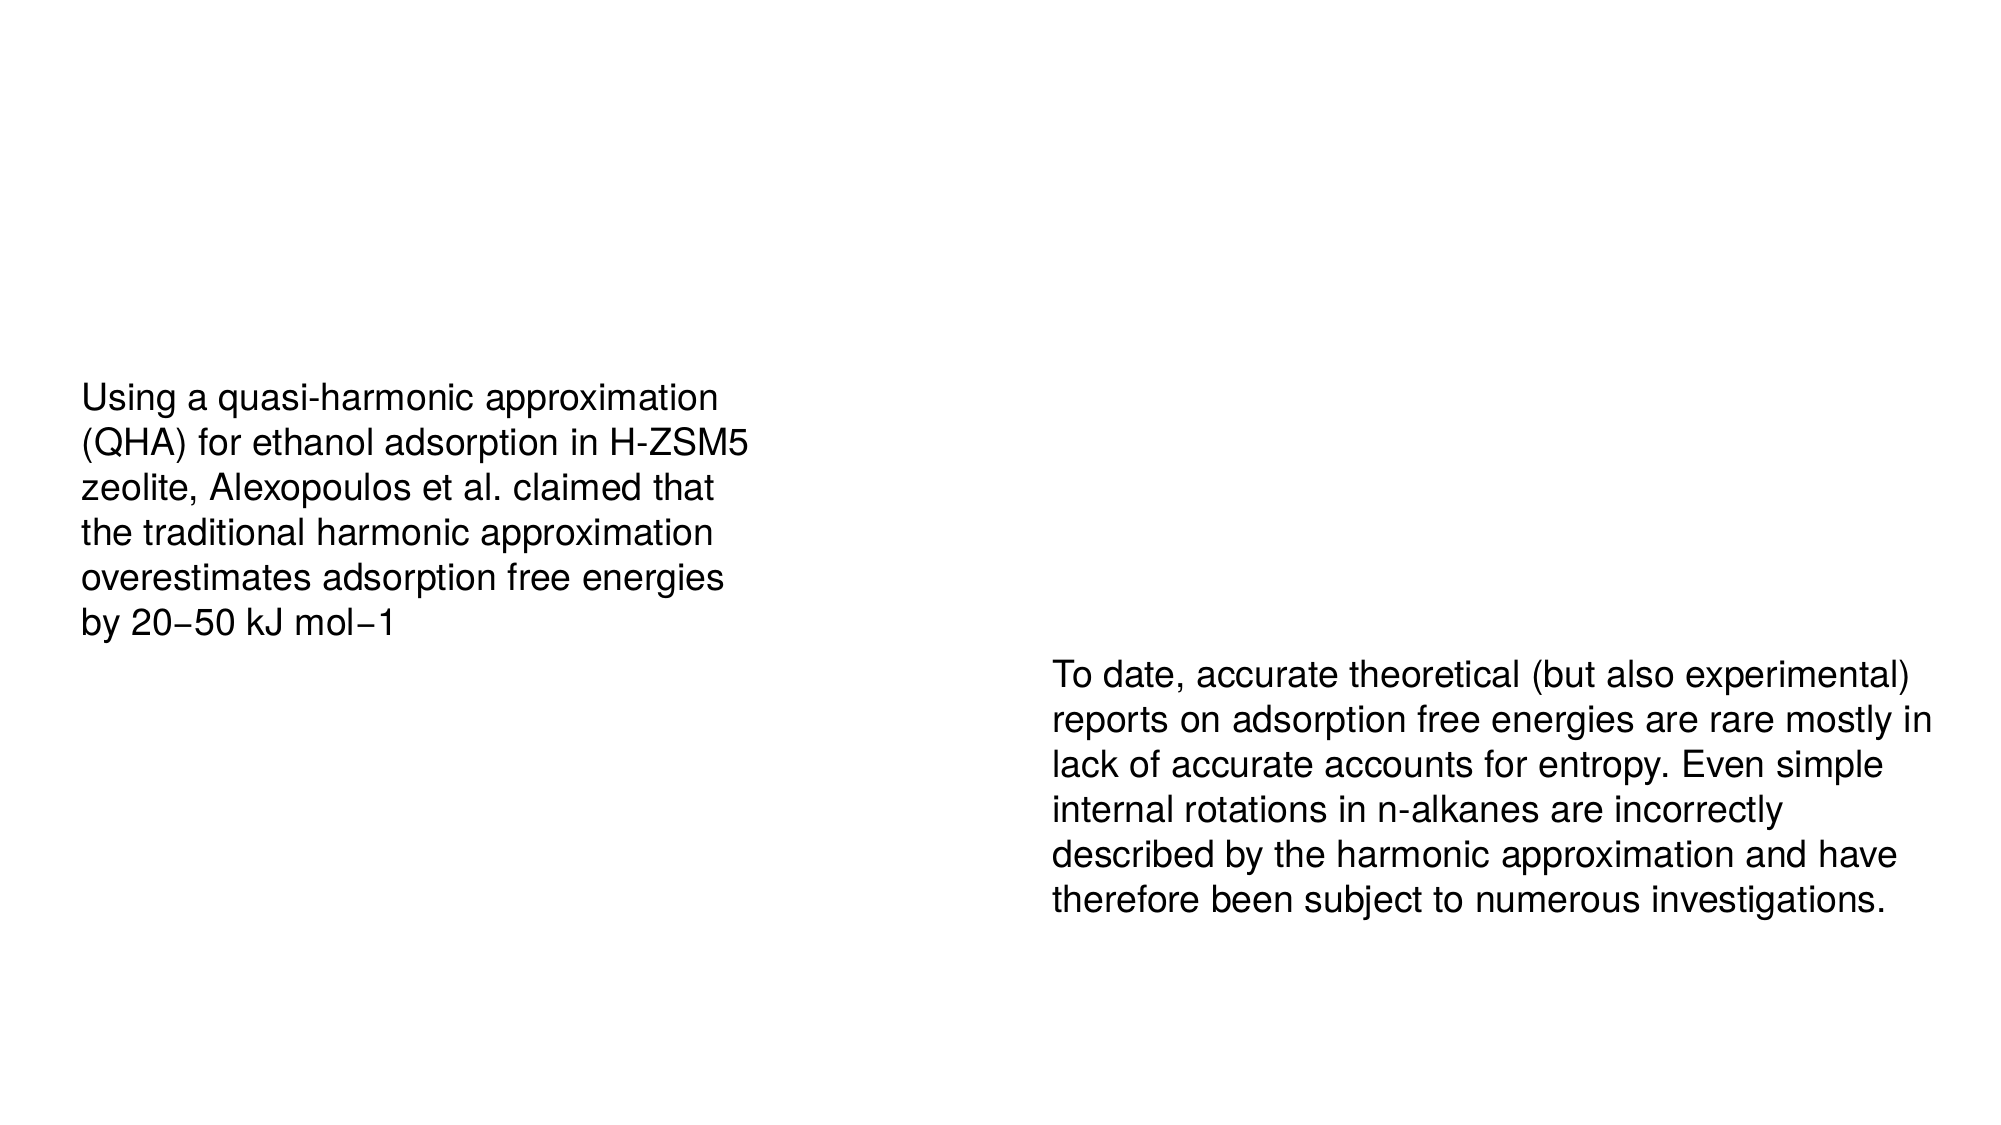

#
Using a quasi-harmonic approximation (QHA) for ethanol adsorption in H-ZSM5 zeolite, Alexopoulos et al. claimed that the traditional harmonic approximation overestimates adsorption free energies by 20−50 kJ mol−1
To date, accurate theoretical (but also experimental) reports on adsorption free energies are rare mostly in lack of accurate accounts for entropy. Even simple internal rotations in n-alkanes are incorrectly described by the harmonic approximation and have therefore been subject to numerous investigations.